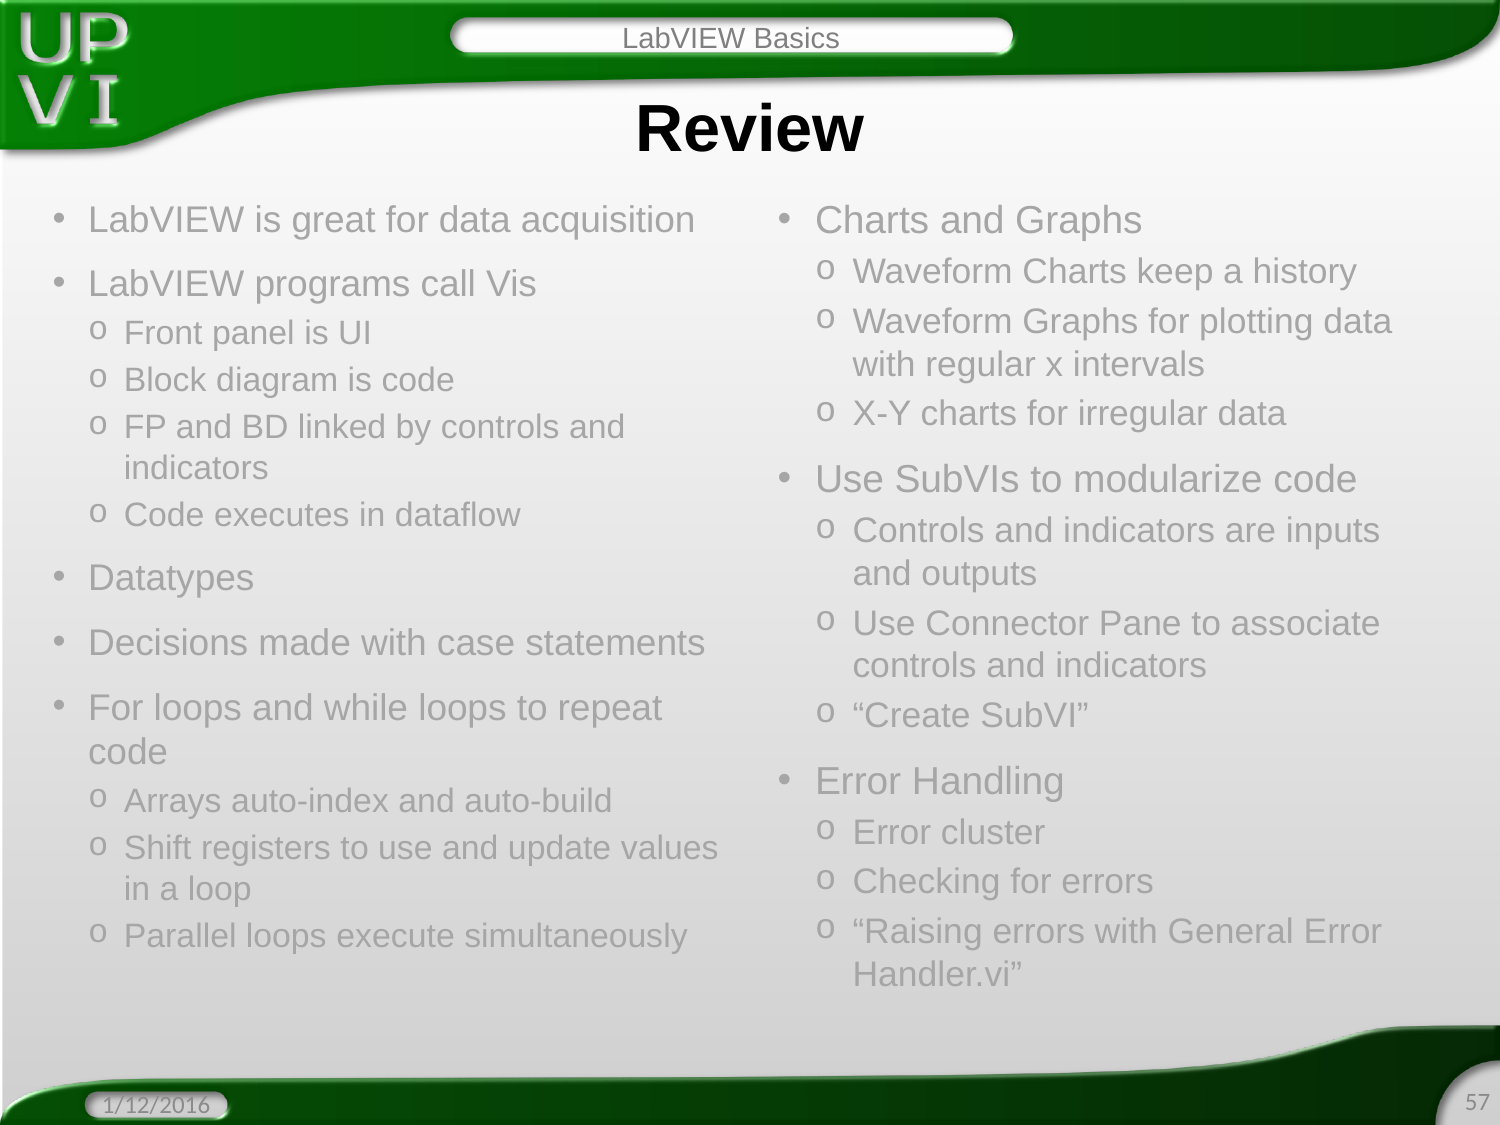

LabVIEW Basics
# Review
LabVIEW is great for data acquisition
LabVIEW programs call Vis
Front panel is UI
Block diagram is code
FP and BD linked by controls and indicators
Code executes in dataflow
Datatypes
Decisions made with case statements
For loops and while loops to repeat code
Arrays auto-index and auto-build
Shift registers to use and update values in a loop
Parallel loops execute simultaneously

Charts and Graphs
Waveform Charts keep a history
Waveform Graphs for plotting data with regular x intervals
X-Y charts for irregular data
Use SubVIs to modularize code
Controls and indicators are inputs and outputs
Use Connector Pane to associate controls and indicators
“Create SubVI”
Error Handling
Error cluster
Checking for errors
“Raising errors with General Error Handler.vi”
57
1/12/2016